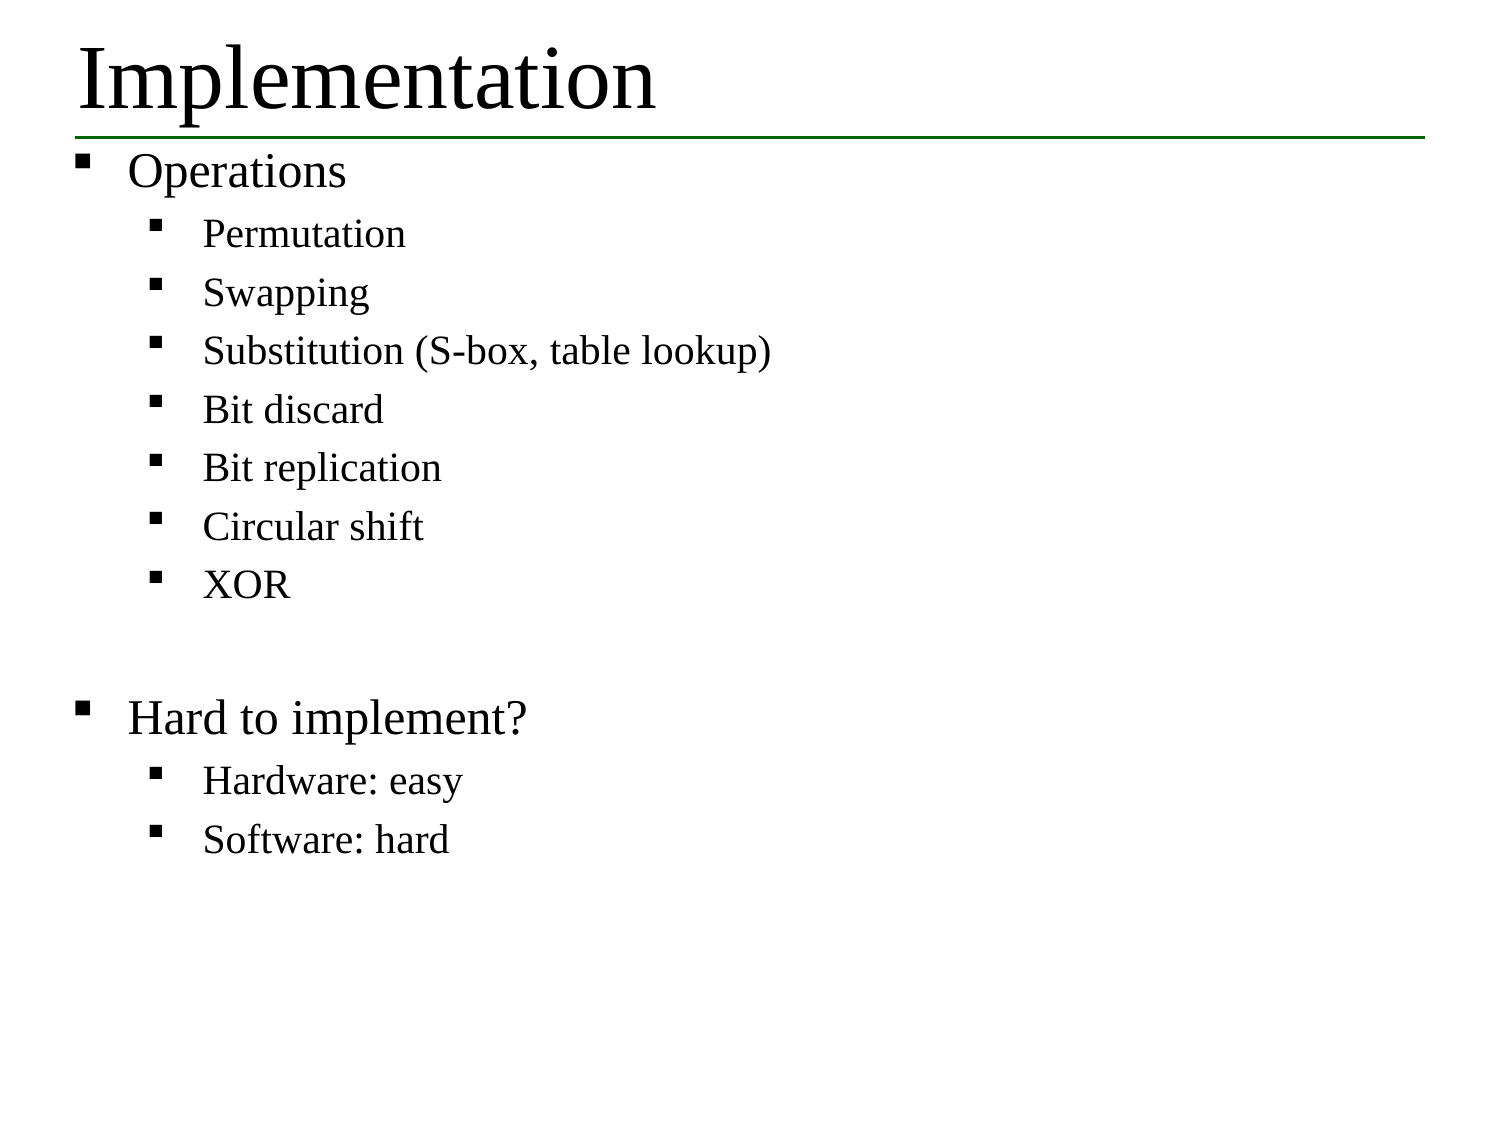

# Implementation
Operations
Permutation
Swapping
Substitution (S-box, table lookup)
Bit discard
Bit replication
Circular shift
XOR

Hard to implement?
Hardware: easy
Software: hard

57